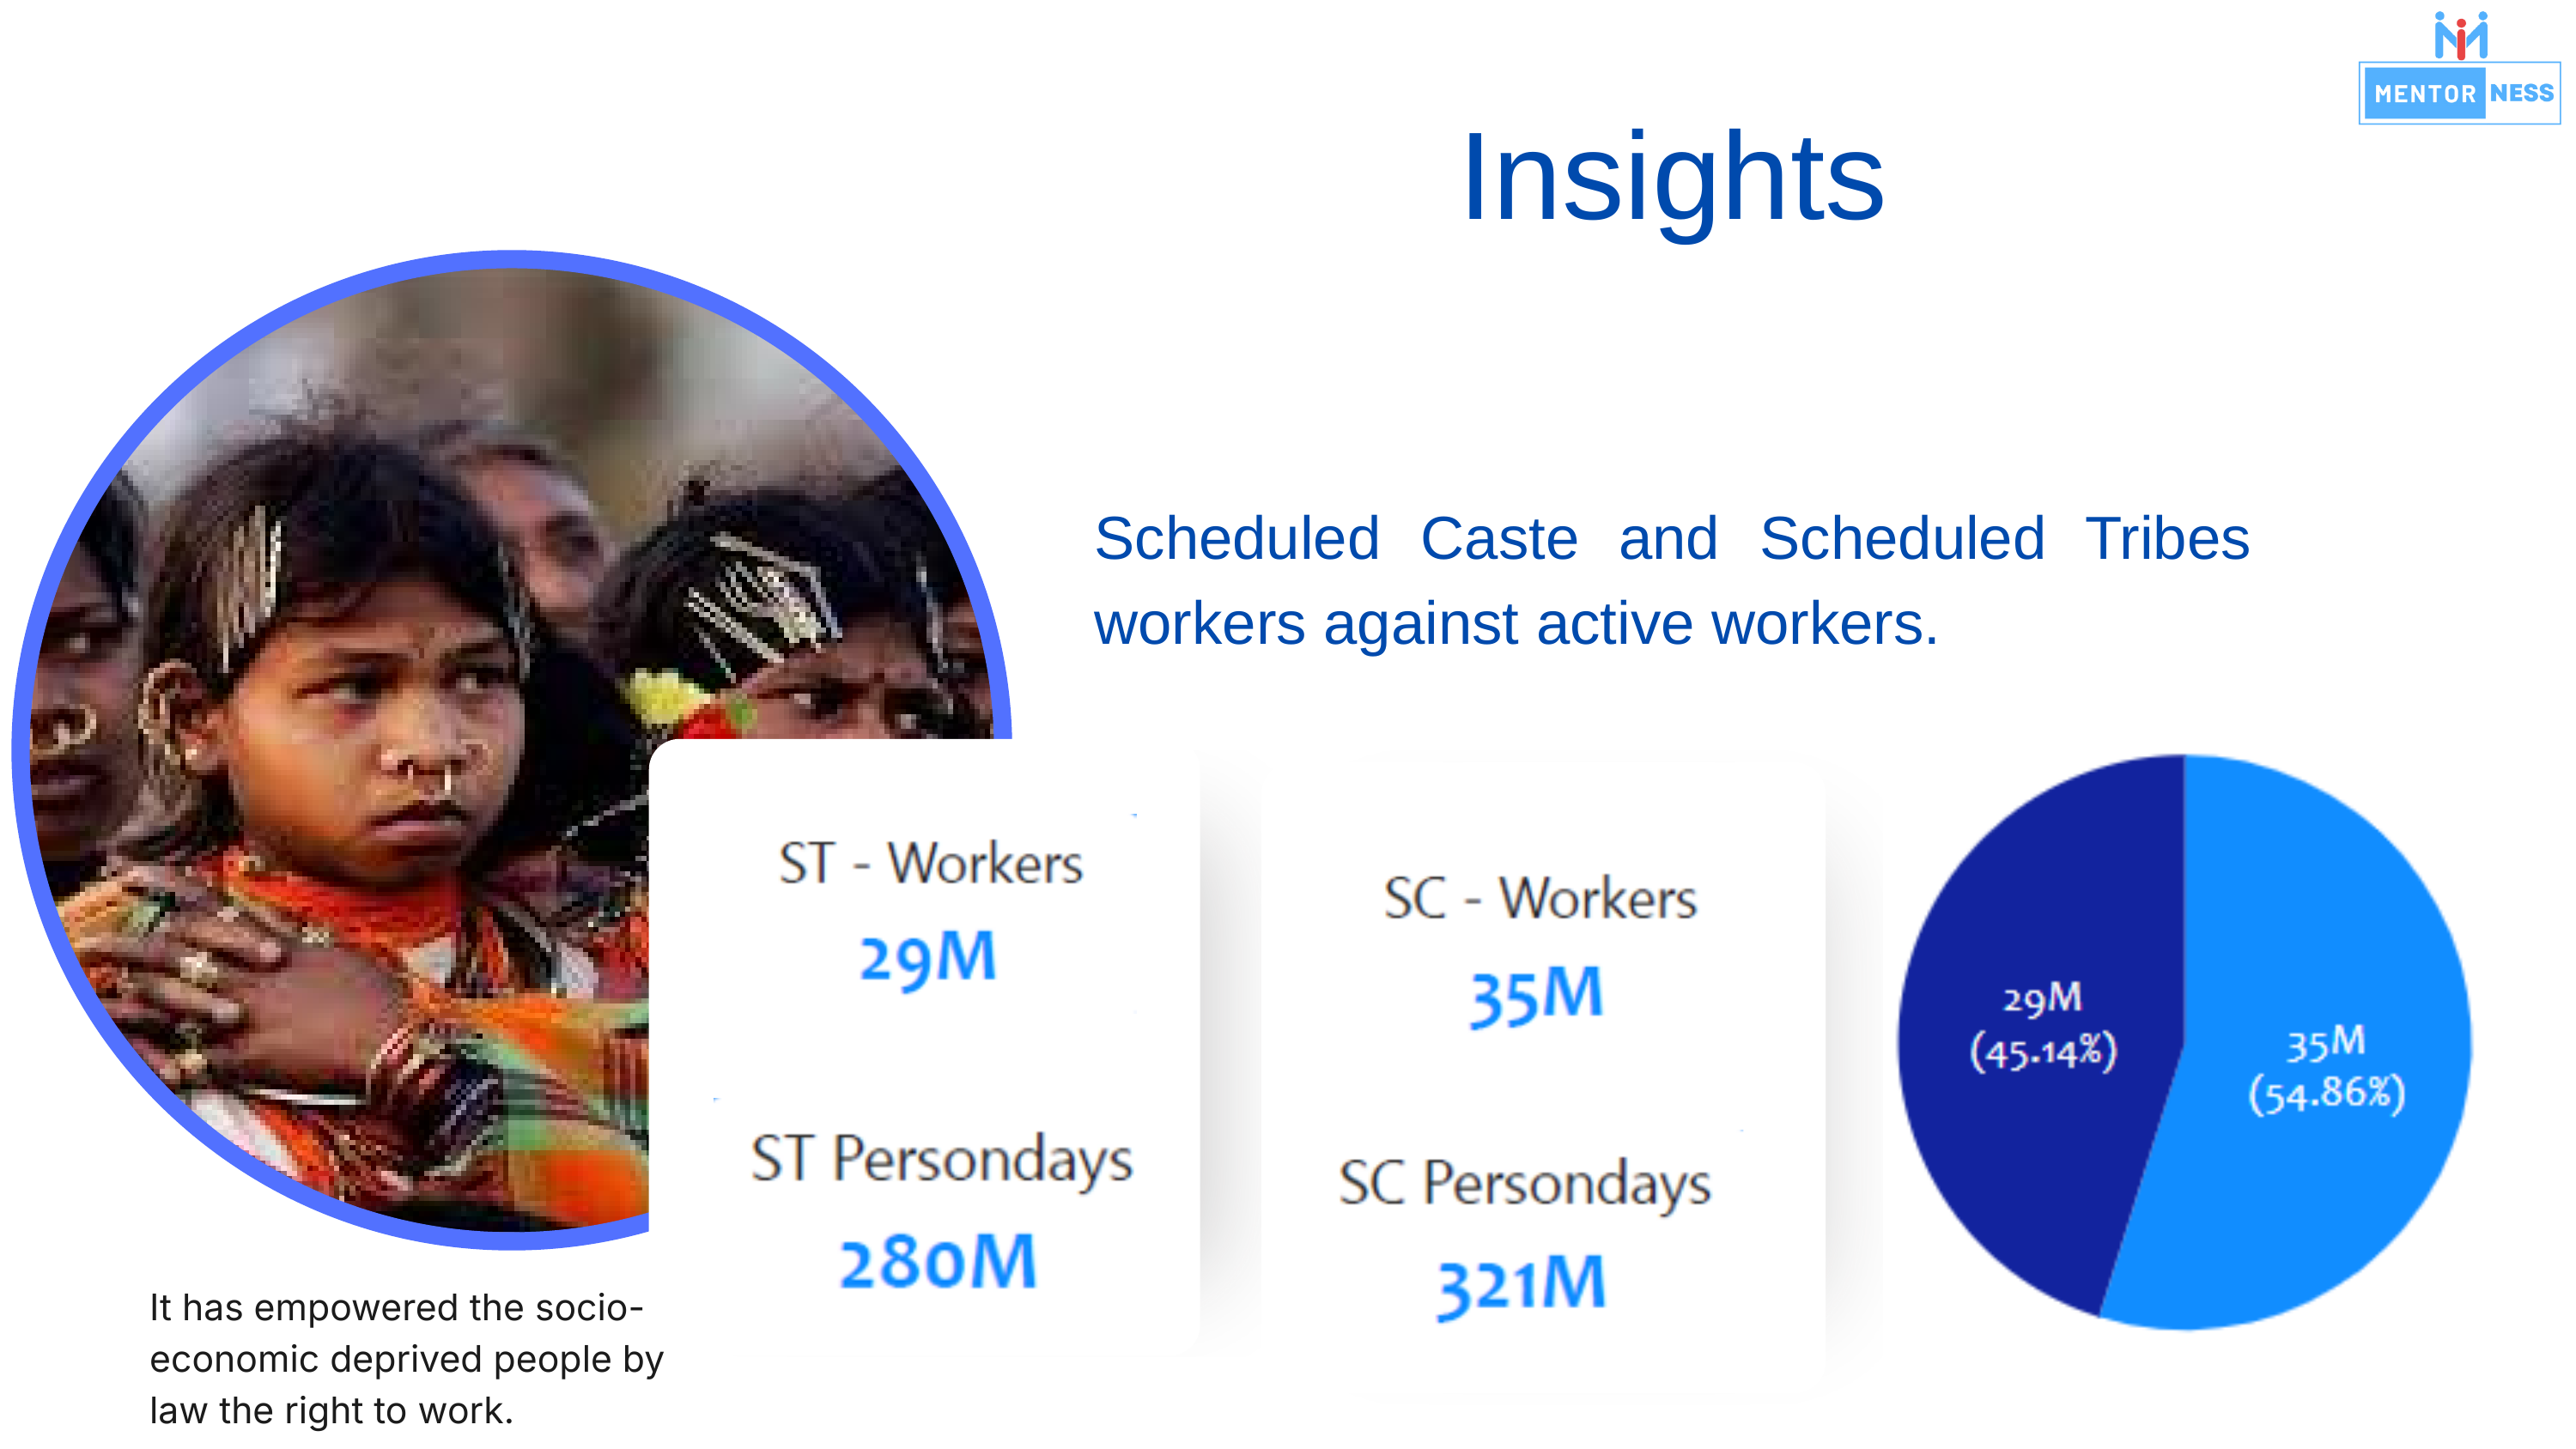

Insights

Scheduled Caste and Scheduled Tribes workers against active workers.

It has empowered the socio-economic deprived people by law the right to work.